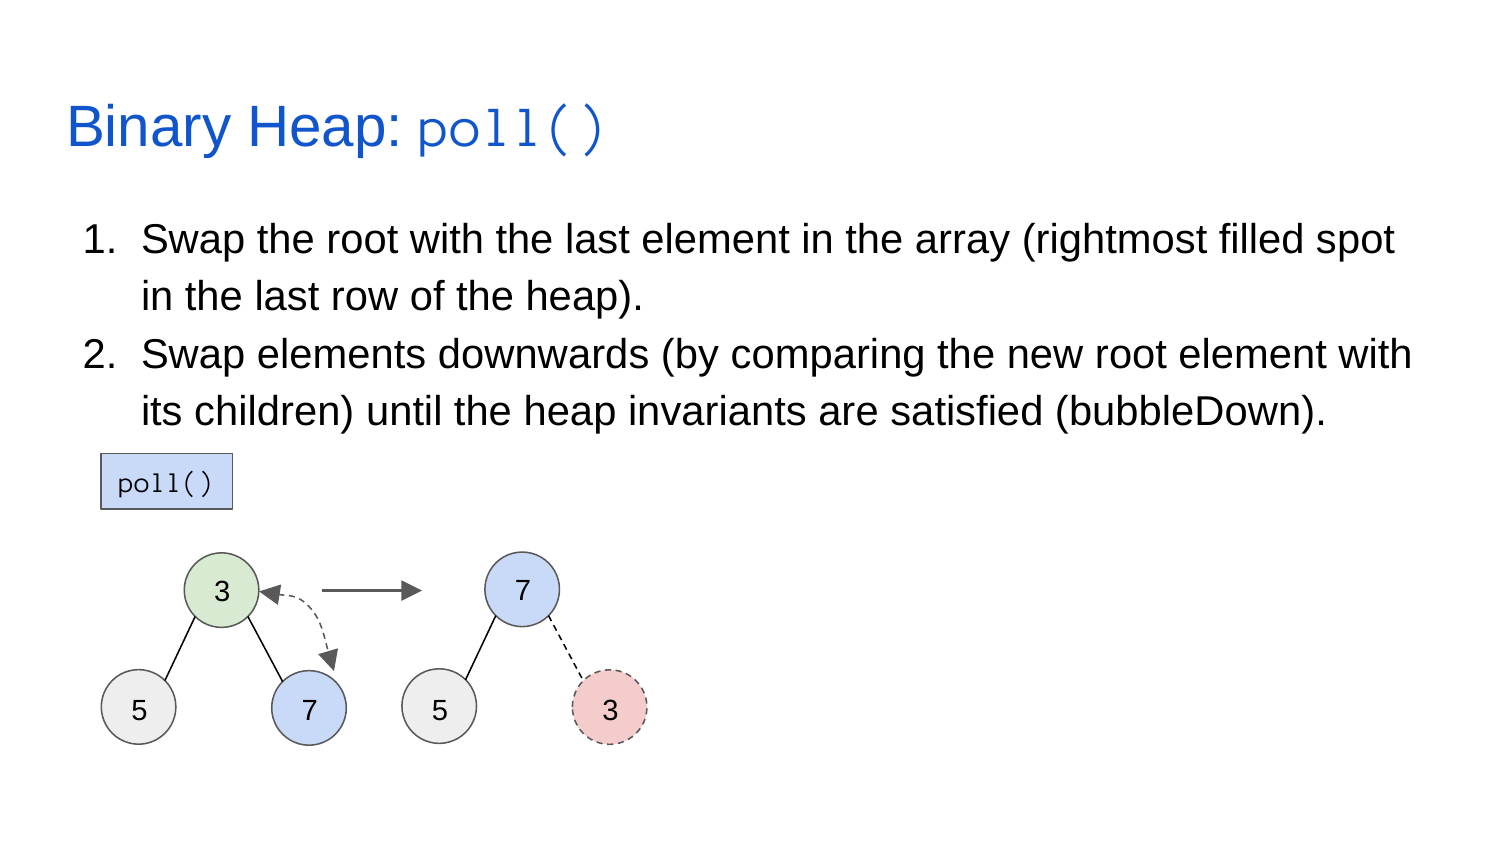

# Binary Heap: poll()
Swap the root with the last element in the array (rightmost filled spot in the last row of the heap).
Swap elements downwards (by comparing the new root element with its children) until the heap invariants are satisfied (bubbleDown).
poll()

7
3

5
3
5
7